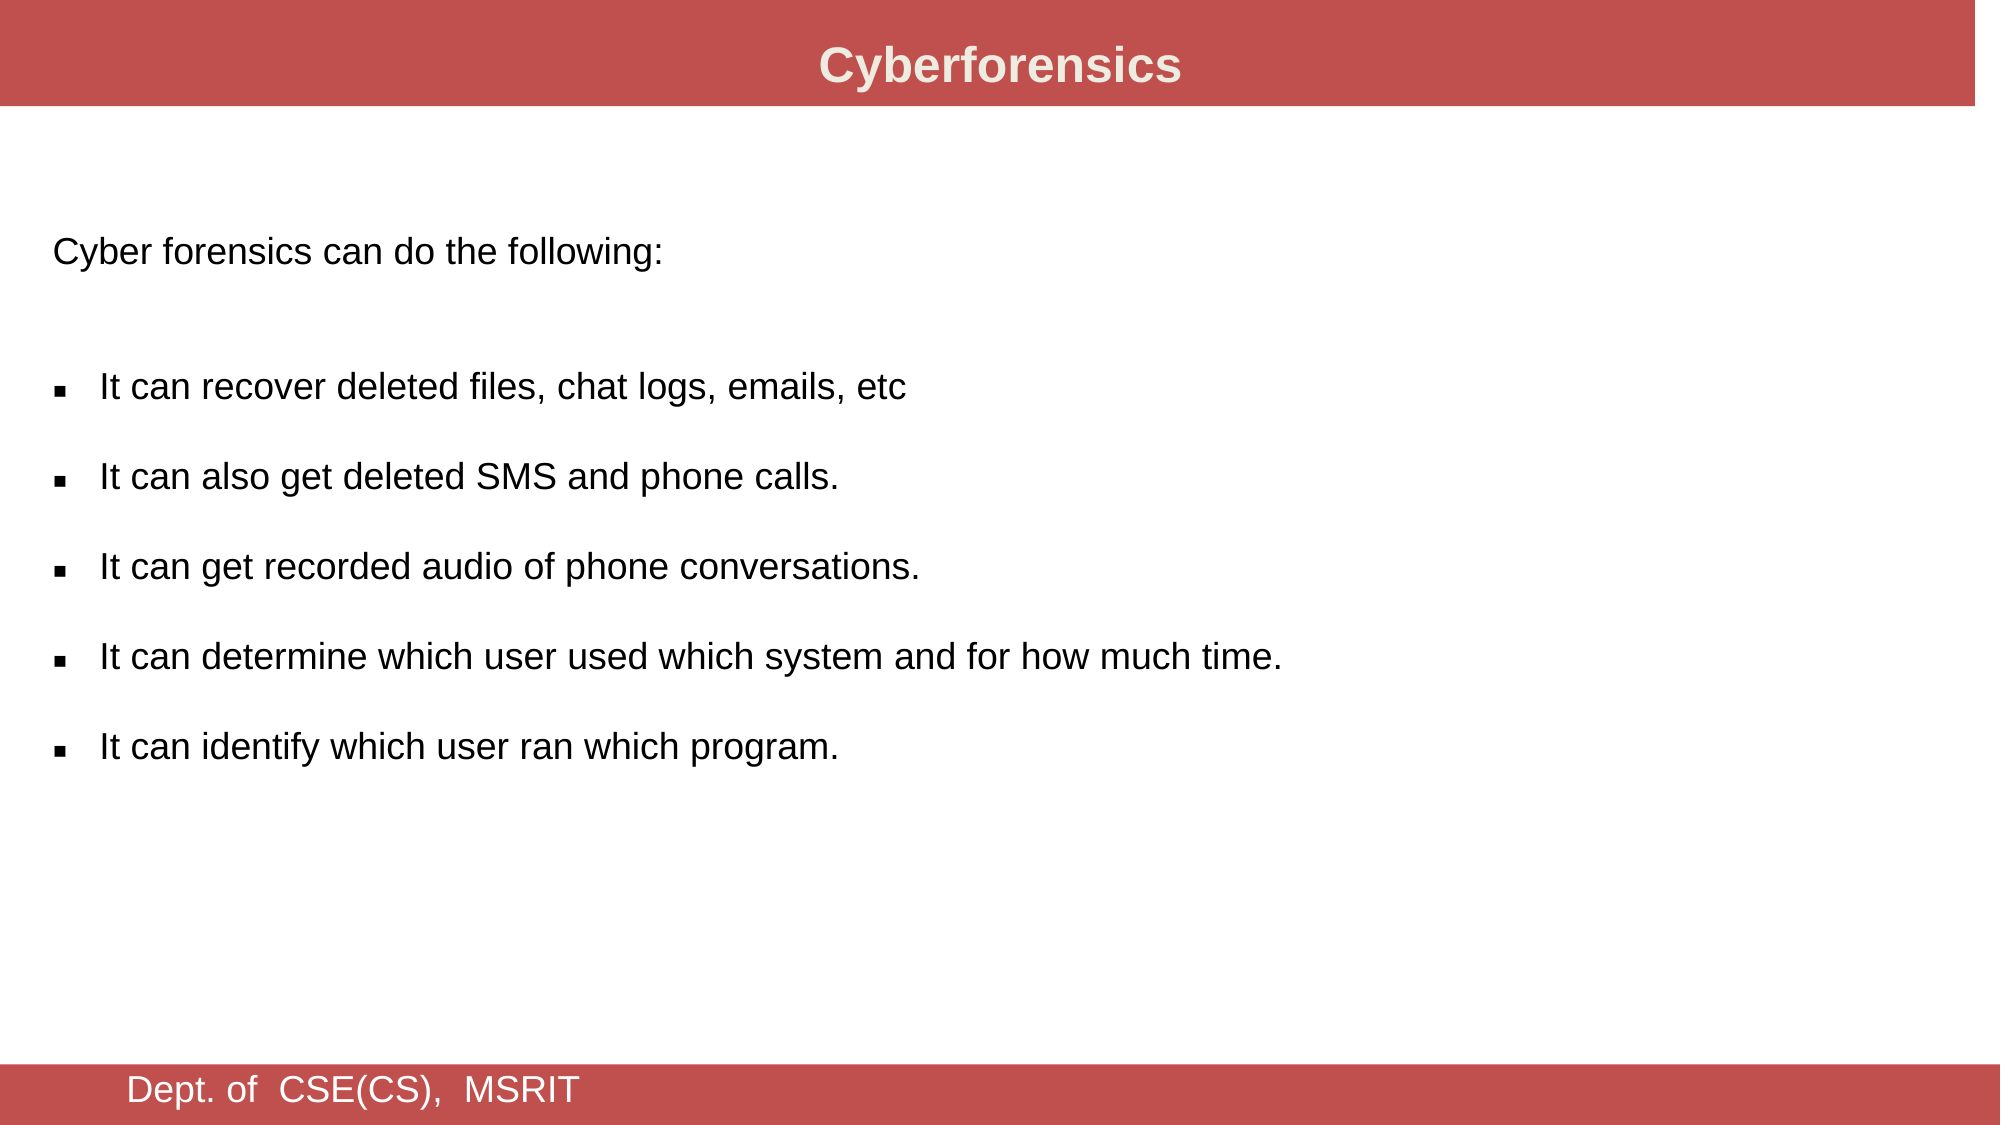

Cyberforensics

Cyber forensics can do the following:

It can recover deleted files, chat logs, emails, etc
It can also get deleted SMS and phone calls.
It can get recorded audio of phone conversations.
It can determine which user used which system and for how much time.
It can identify which user ran which program.

Dept. of  CSE(CS),  MSRIT